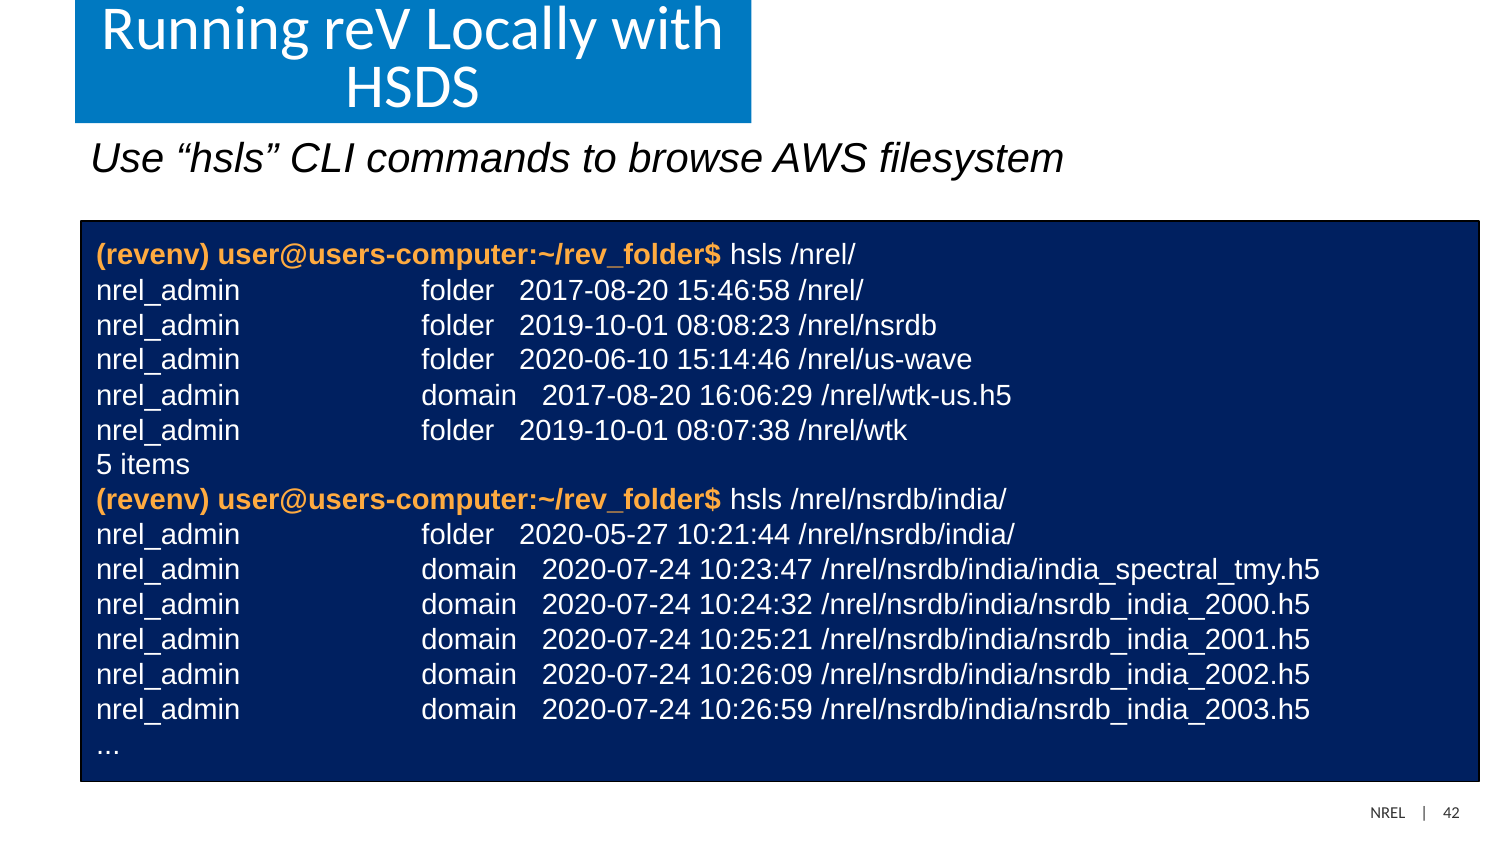

# Running reV Locally with HSDS
Use “hsls” CLI commands to browse AWS filesystem
(revenv) user@users-computer:~/rev_folder$ hsls /nrel/
nrel_admin                      folder   2017-08-20 15:46:58 /nrel/
nrel_admin                      folder   2019-10-01 08:08:23 /nrel/nsrdb
nrel_admin                      folder   2020-06-10 15:14:46 /nrel/us-wave
nrel_admin                      domain   2017-08-20 16:06:29 /nrel/wtk-us.h5
nrel_admin                      folder   2019-10-01 08:07:38 /nrel/wtk
5 items
(revenv) user@users-computer:~/rev_folder$ hsls /nrel/nsrdb/india/
nrel_admin                      folder   2020-05-27 10:21:44 /nrel/nsrdb/india/
nrel_admin                      domain   2020-07-24 10:23:47 /nrel/nsrdb/india/india_spectral_tmy.h5
nrel_admin                      domain   2020-07-24 10:24:32 /nrel/nsrdb/india/nsrdb_india_2000.h5
nrel_admin                      domain   2020-07-24 10:25:21 /nrel/nsrdb/india/nsrdb_india_2001.h5
nrel_admin                      domain   2020-07-24 10:26:09 /nrel/nsrdb/india/nsrdb_india_2002.h5
nrel_admin                      domain   2020-07-24 10:26:59 /nrel/nsrdb/india/nsrdb_india_2003.h5
...